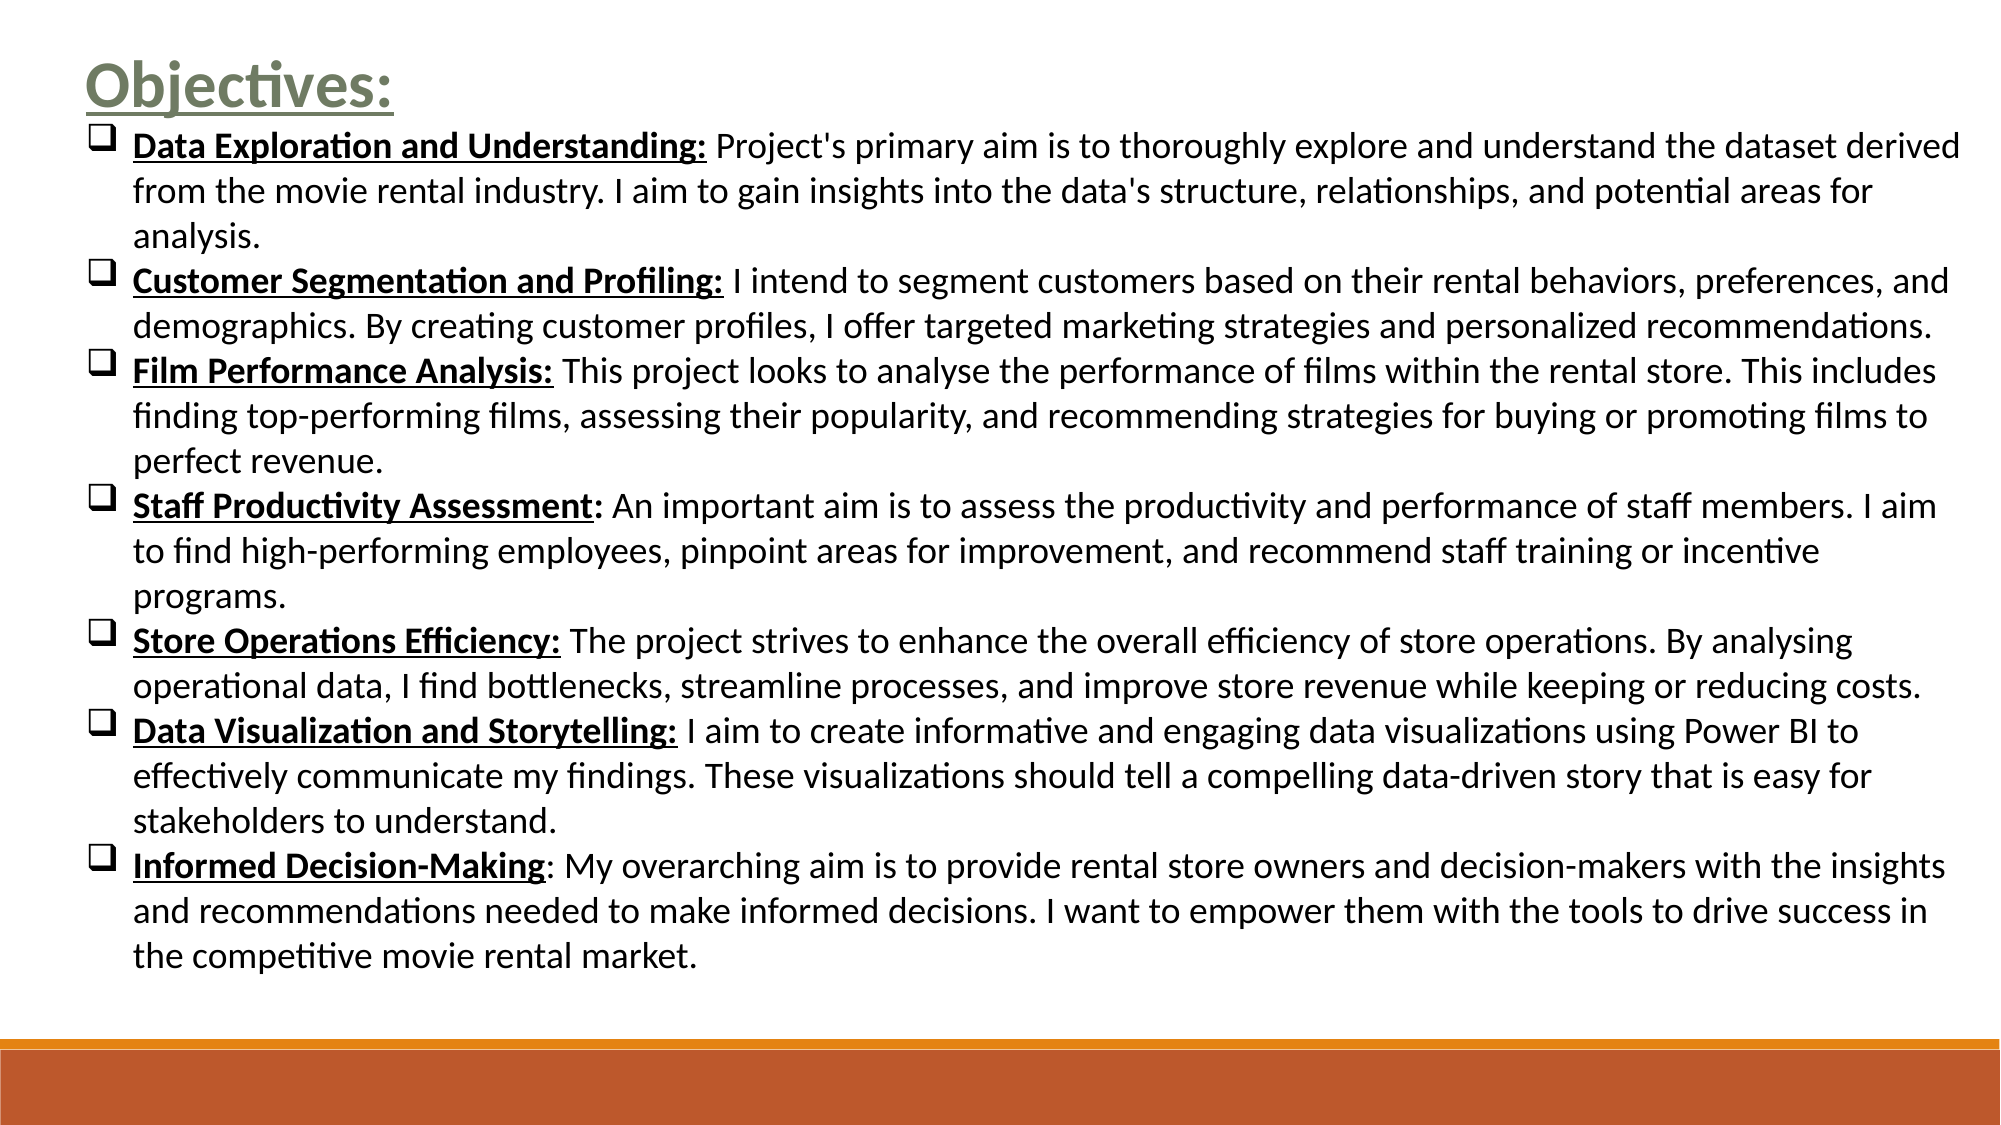

Objectives:
Data Exploration and Understanding: Project's primary aim is to thoroughly explore and understand the dataset derived from the movie rental industry. I aim to gain insights into the data's structure, relationships, and potential areas for analysis.
Customer Segmentation and Profiling: I intend to segment customers based on their rental behaviors, preferences, and demographics. By creating customer profiles, I offer targeted marketing strategies and personalized recommendations.
Film Performance Analysis: This project looks to analyse the performance of films within the rental store. This includes finding top-performing films, assessing their popularity, and recommending strategies for buying or promoting films to perfect revenue.
Staff Productivity Assessment: An important aim is to assess the productivity and performance of staff members. I aim to find high-performing employees, pinpoint areas for improvement, and recommend staff training or incentive programs.
Store Operations Efficiency: The project strives to enhance the overall efficiency of store operations. By analysing operational data, I find bottlenecks, streamline processes, and improve store revenue while keeping or reducing costs.
Data Visualization and Storytelling: I aim to create informative and engaging data visualizations using Power BI to effectively communicate my findings. These visualizations should tell a compelling data-driven story that is easy for stakeholders to understand.
Informed Decision-Making: My overarching aim is to provide rental store owners and decision-makers with the insights and recommendations needed to make informed decisions. I want to empower them with the tools to drive success in the competitive movie rental market.